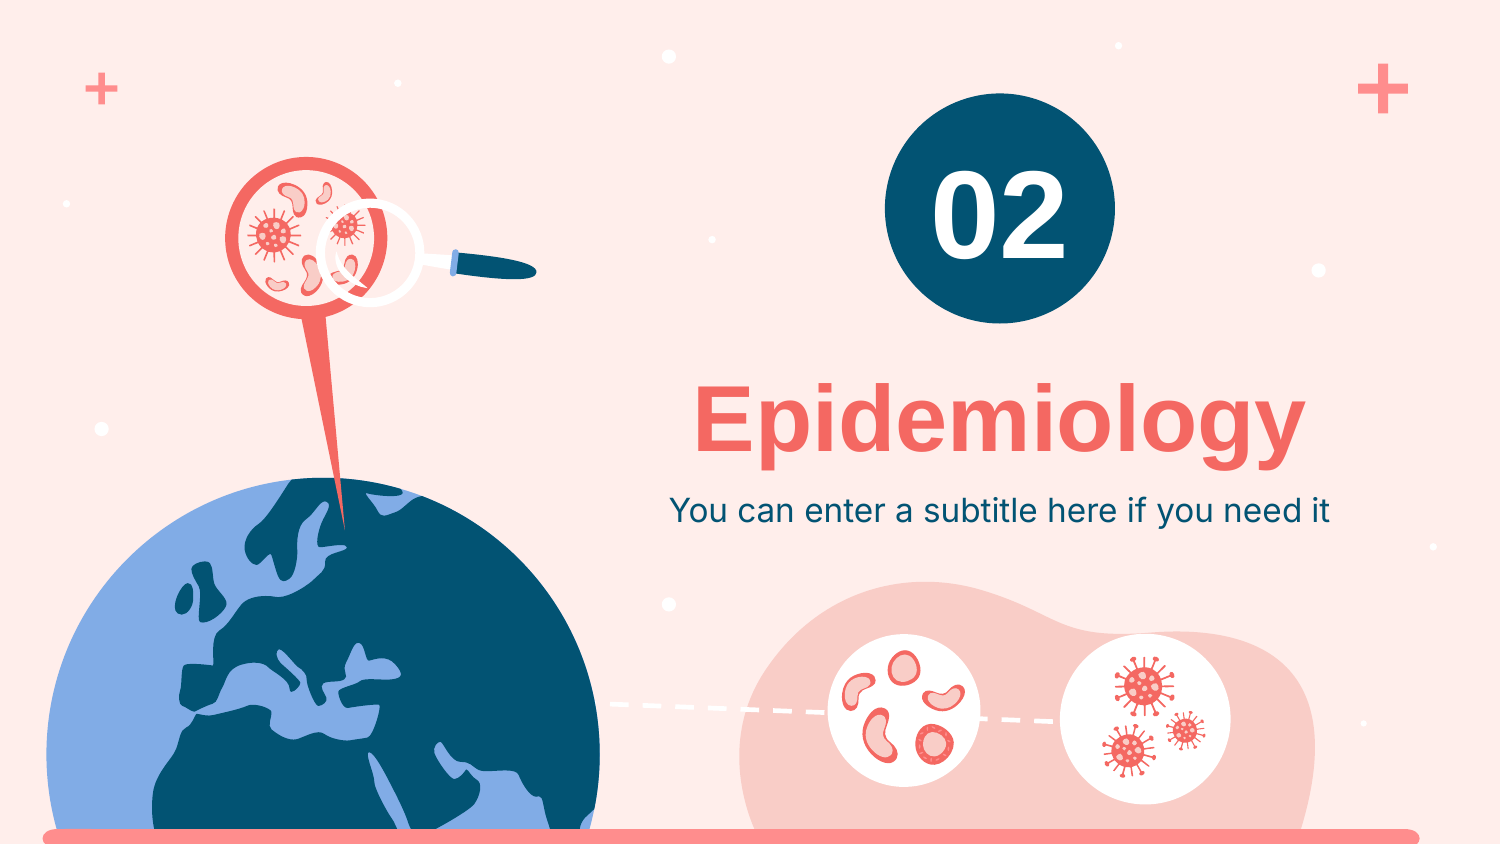

02

# Epidemiology
You can enter a subtitle here if you need it